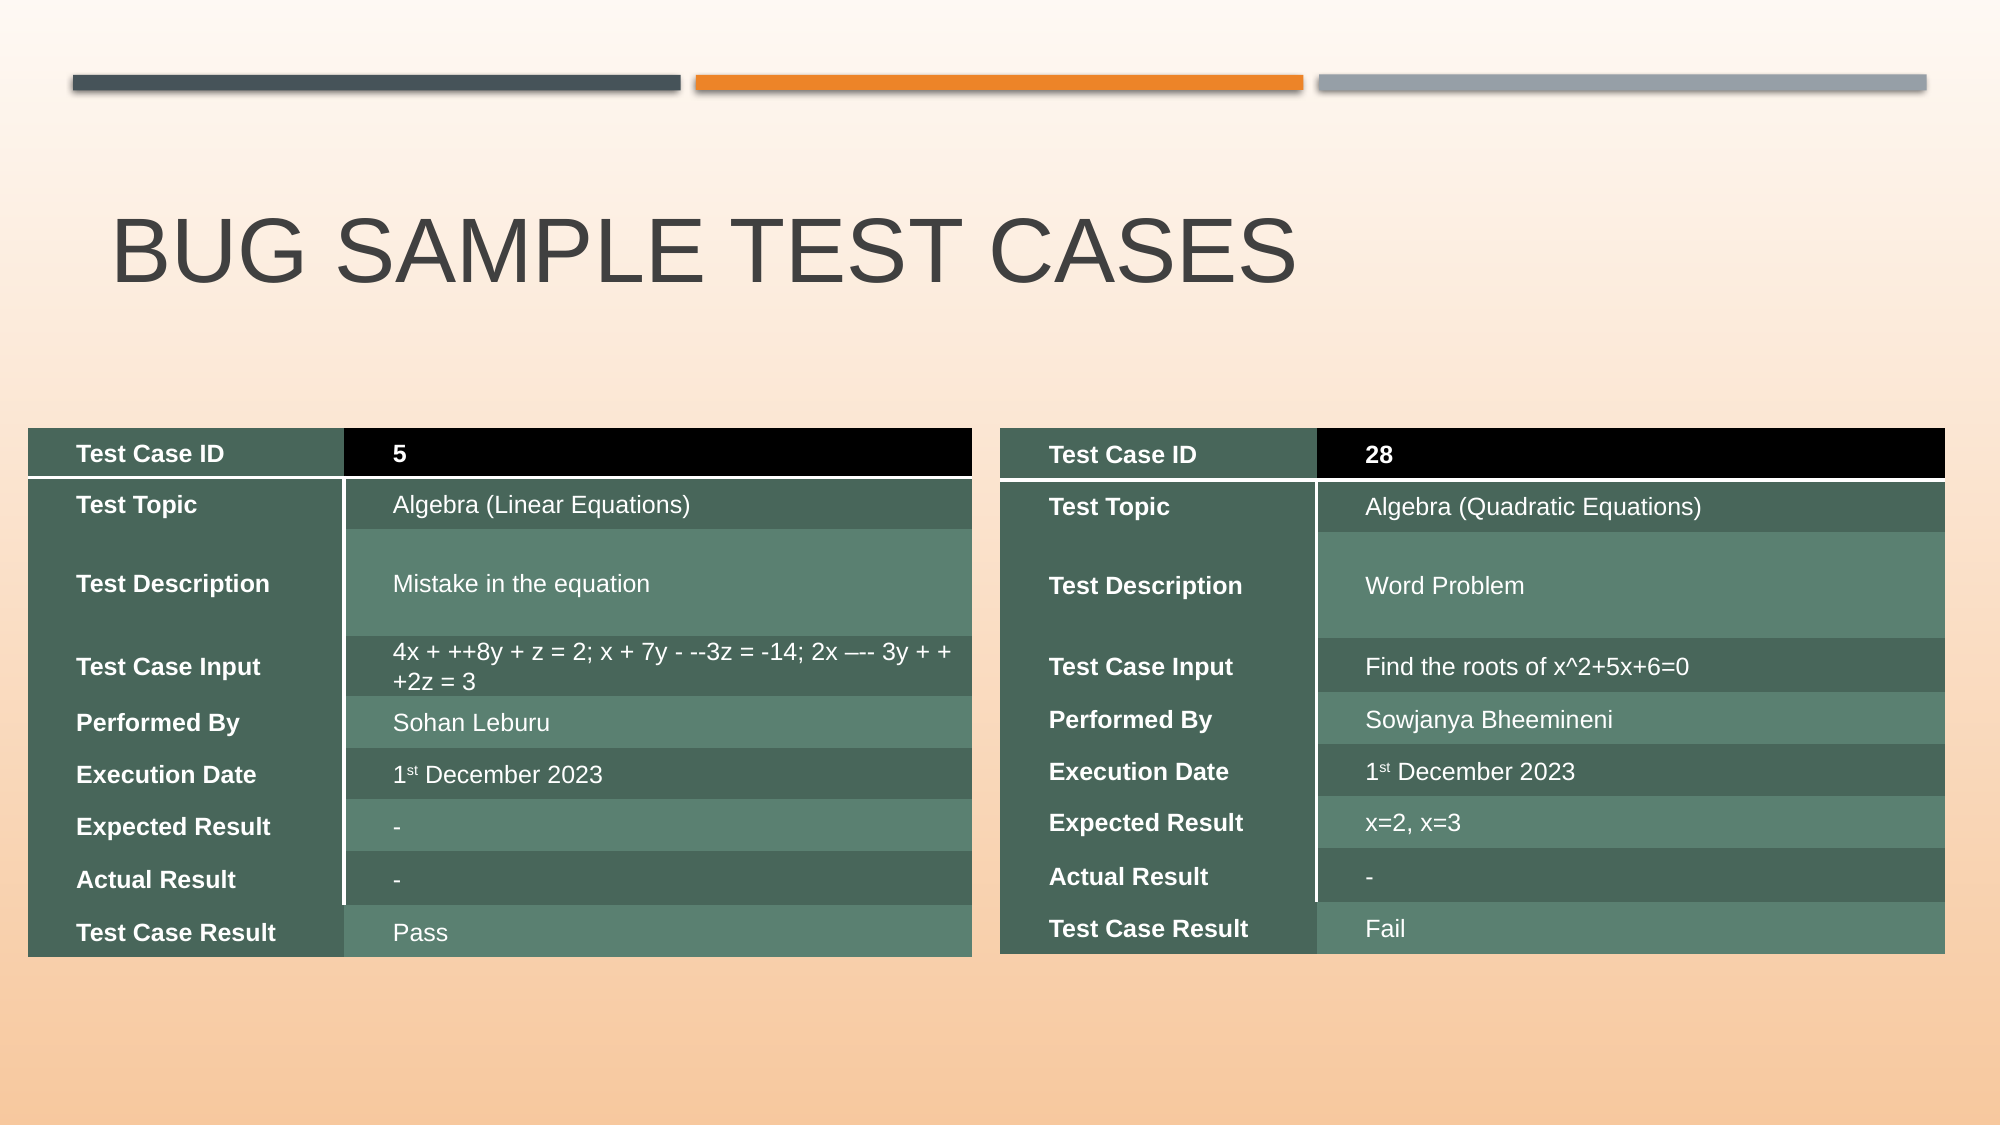

# BUG SAMPLE TEST CASEs
| Test Case ID | 5 |
| --- | --- |
| Test Topic | Algebra (Linear Equations) |
| Test Description | Mistake in the equation |
| Test Case Input | 4x + ++8y + z = 2; x + 7y - --3z = -14; 2x –-- 3y + ++2z = 3 |
| Performed By | Sohan Leburu |
| Execution Date | 1st December 2023 |
| Expected Result | - |
| Actual Result | - |
| Test Case Result | Pass |
| Test Case ID | 28 |
| --- | --- |
| Test Topic | Algebra (Quadratic Equations) |
| Test Description | Word Problem |
| Test Case Input | Find the roots of x^2+5x+6=0 |
| Performed By | Sowjanya Bheemineni |
| Execution Date | 1st December 2023 |
| Expected Result | x=2, x=3 |
| Actual Result | - |
| Test Case Result | Fail |